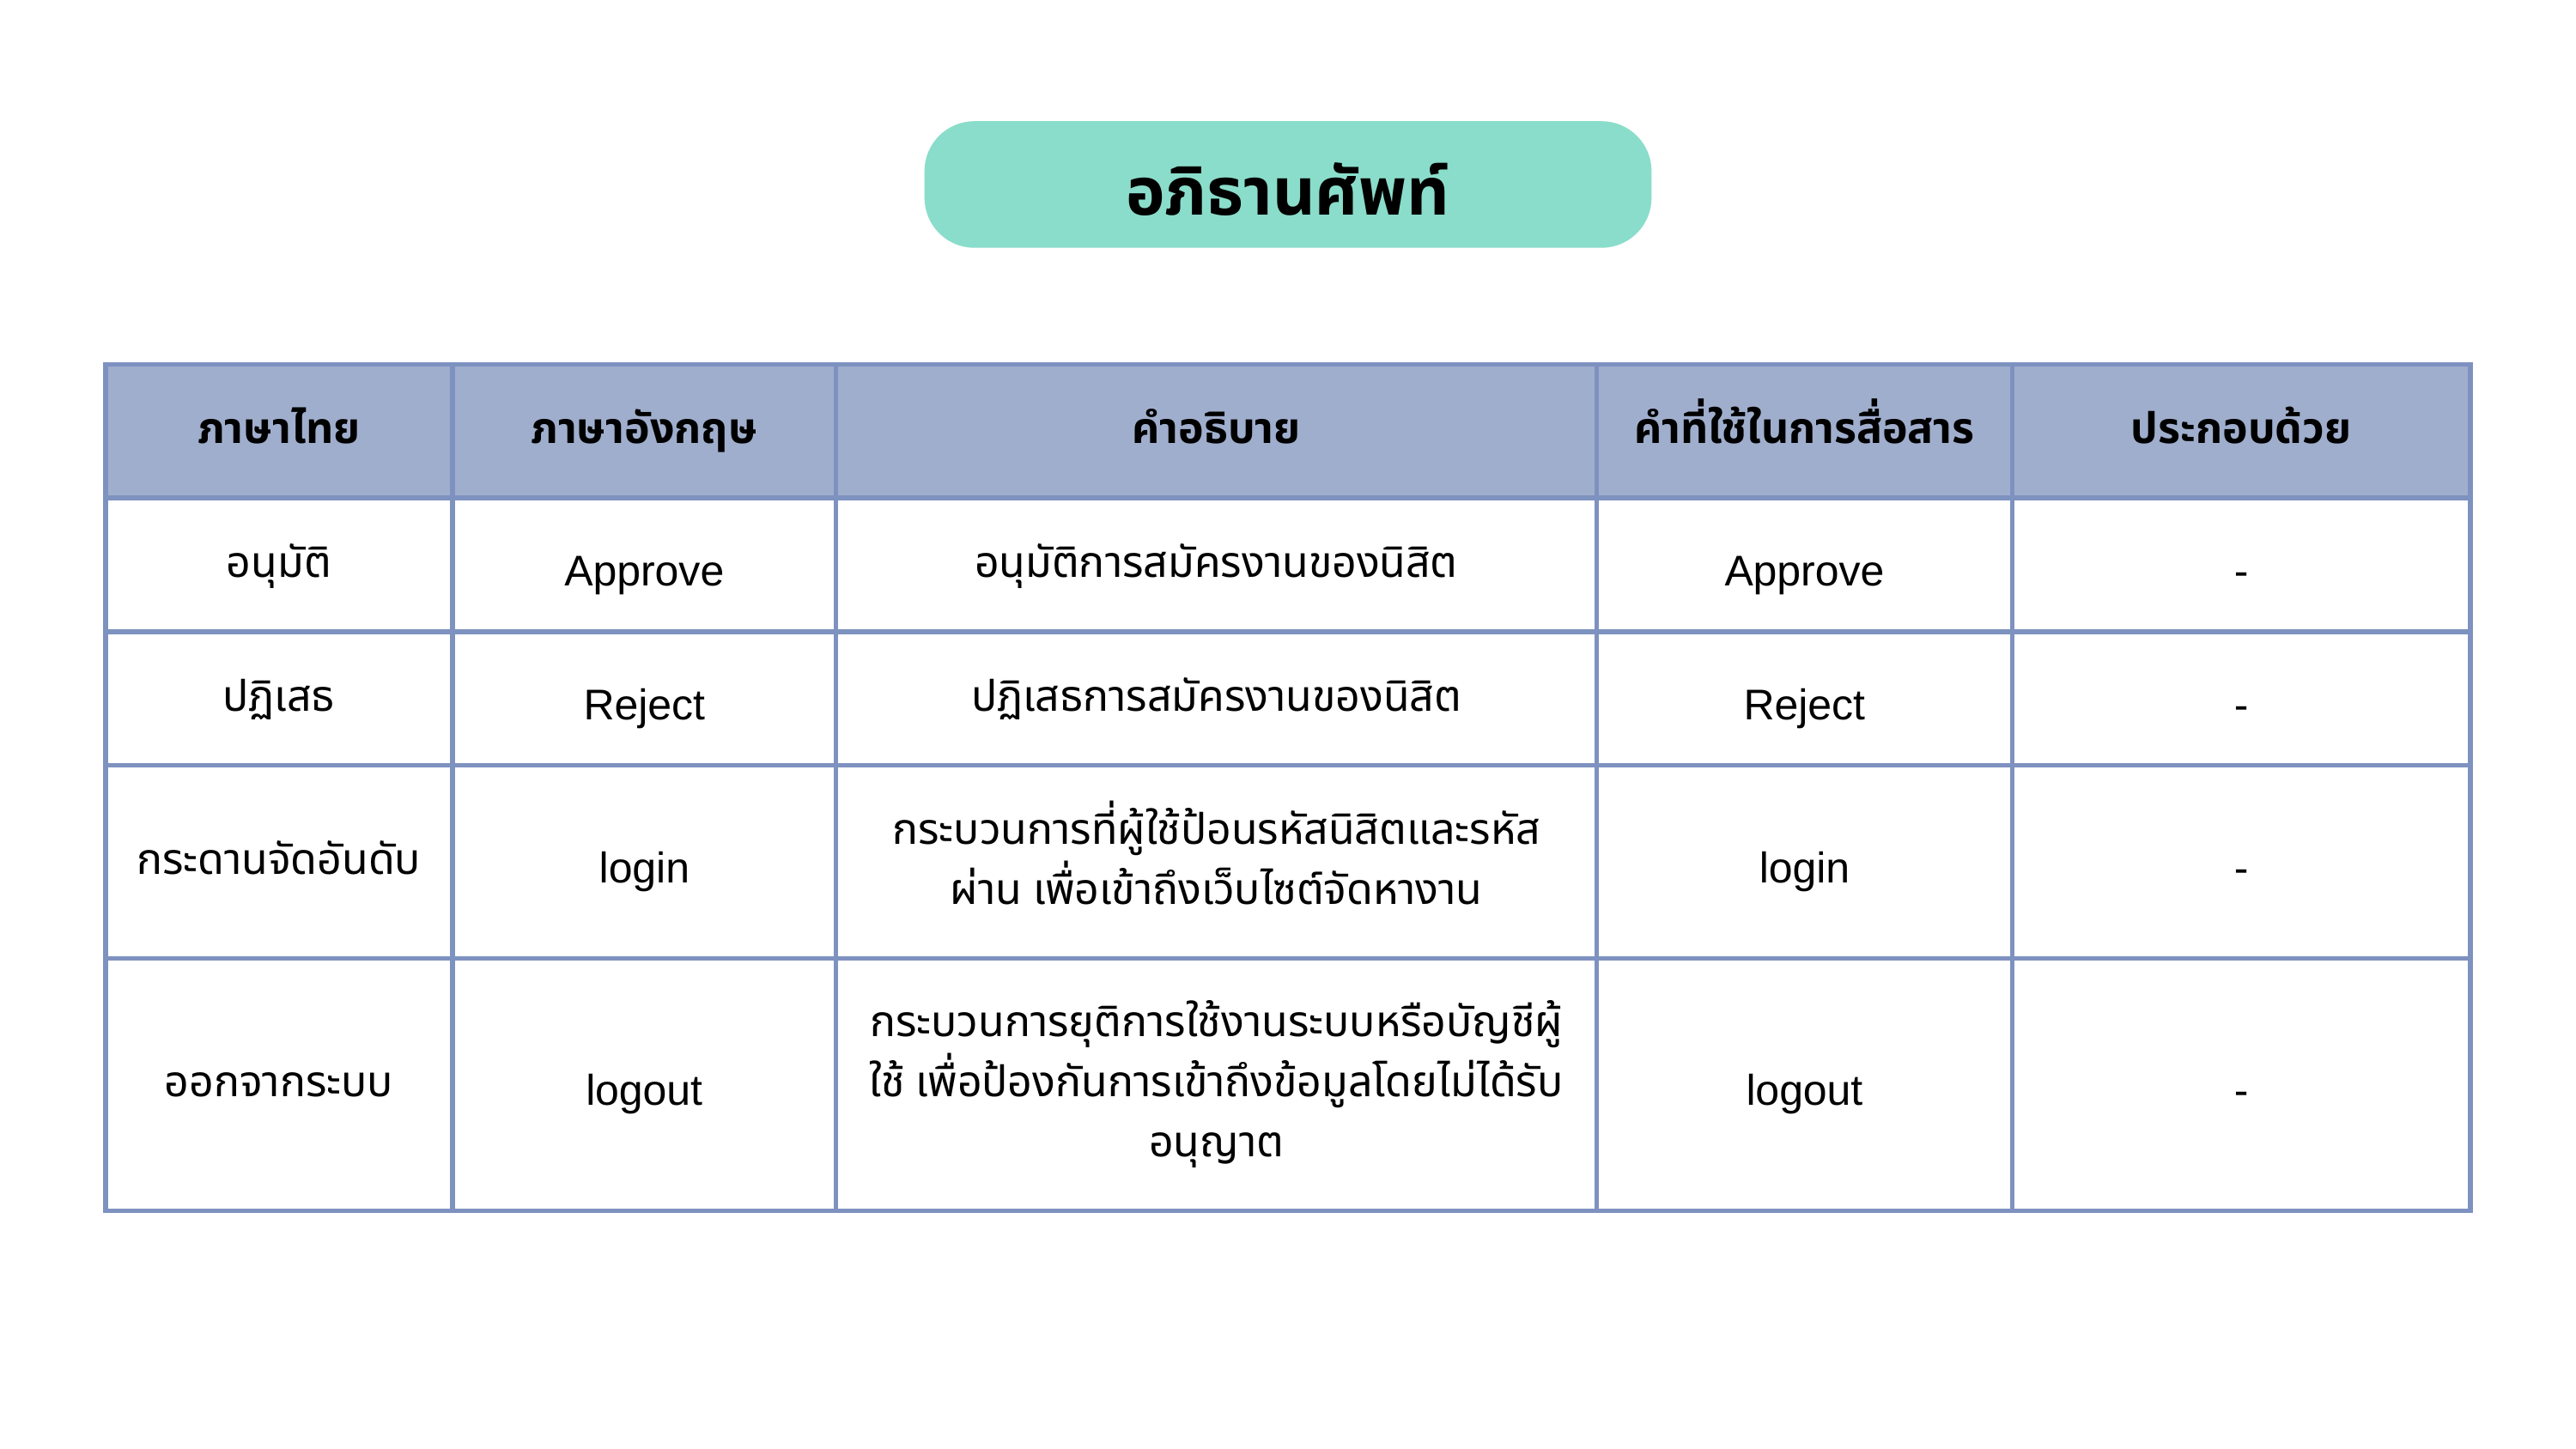

อภิธานศัพท์
| ภาษาไทย | ภาษาอังกฤษ | คำอธิบาย | คำที่ใช้ในการสื่อสาร | ประกอบด้วย |
| --- | --- | --- | --- | --- |
| อนุมัติ | Approve | อนุมัติการสมัครงานของนิสิต | Approve | - |
| ปฏิเสธ | Reject | ปฏิเสธการสมัครงานของนิสิต | Reject | - |
| กระดานจัดอันดับ | login | กระบวนการที่ผู้ใช้ป้อนรหัสนิสิตและรหัสผ่าน เพื่อเข้าถึงเว็บไซต์จัดหางาน | login | - |
| ออกจากระบบ | logout | กระบวนการยุติการใช้งานระบบหรือบัญชีผู้ใช้ เพื่อป้องกันการเข้าถึงข้อมูลโดยไม่ได้รับอนุญาต | logout | - |